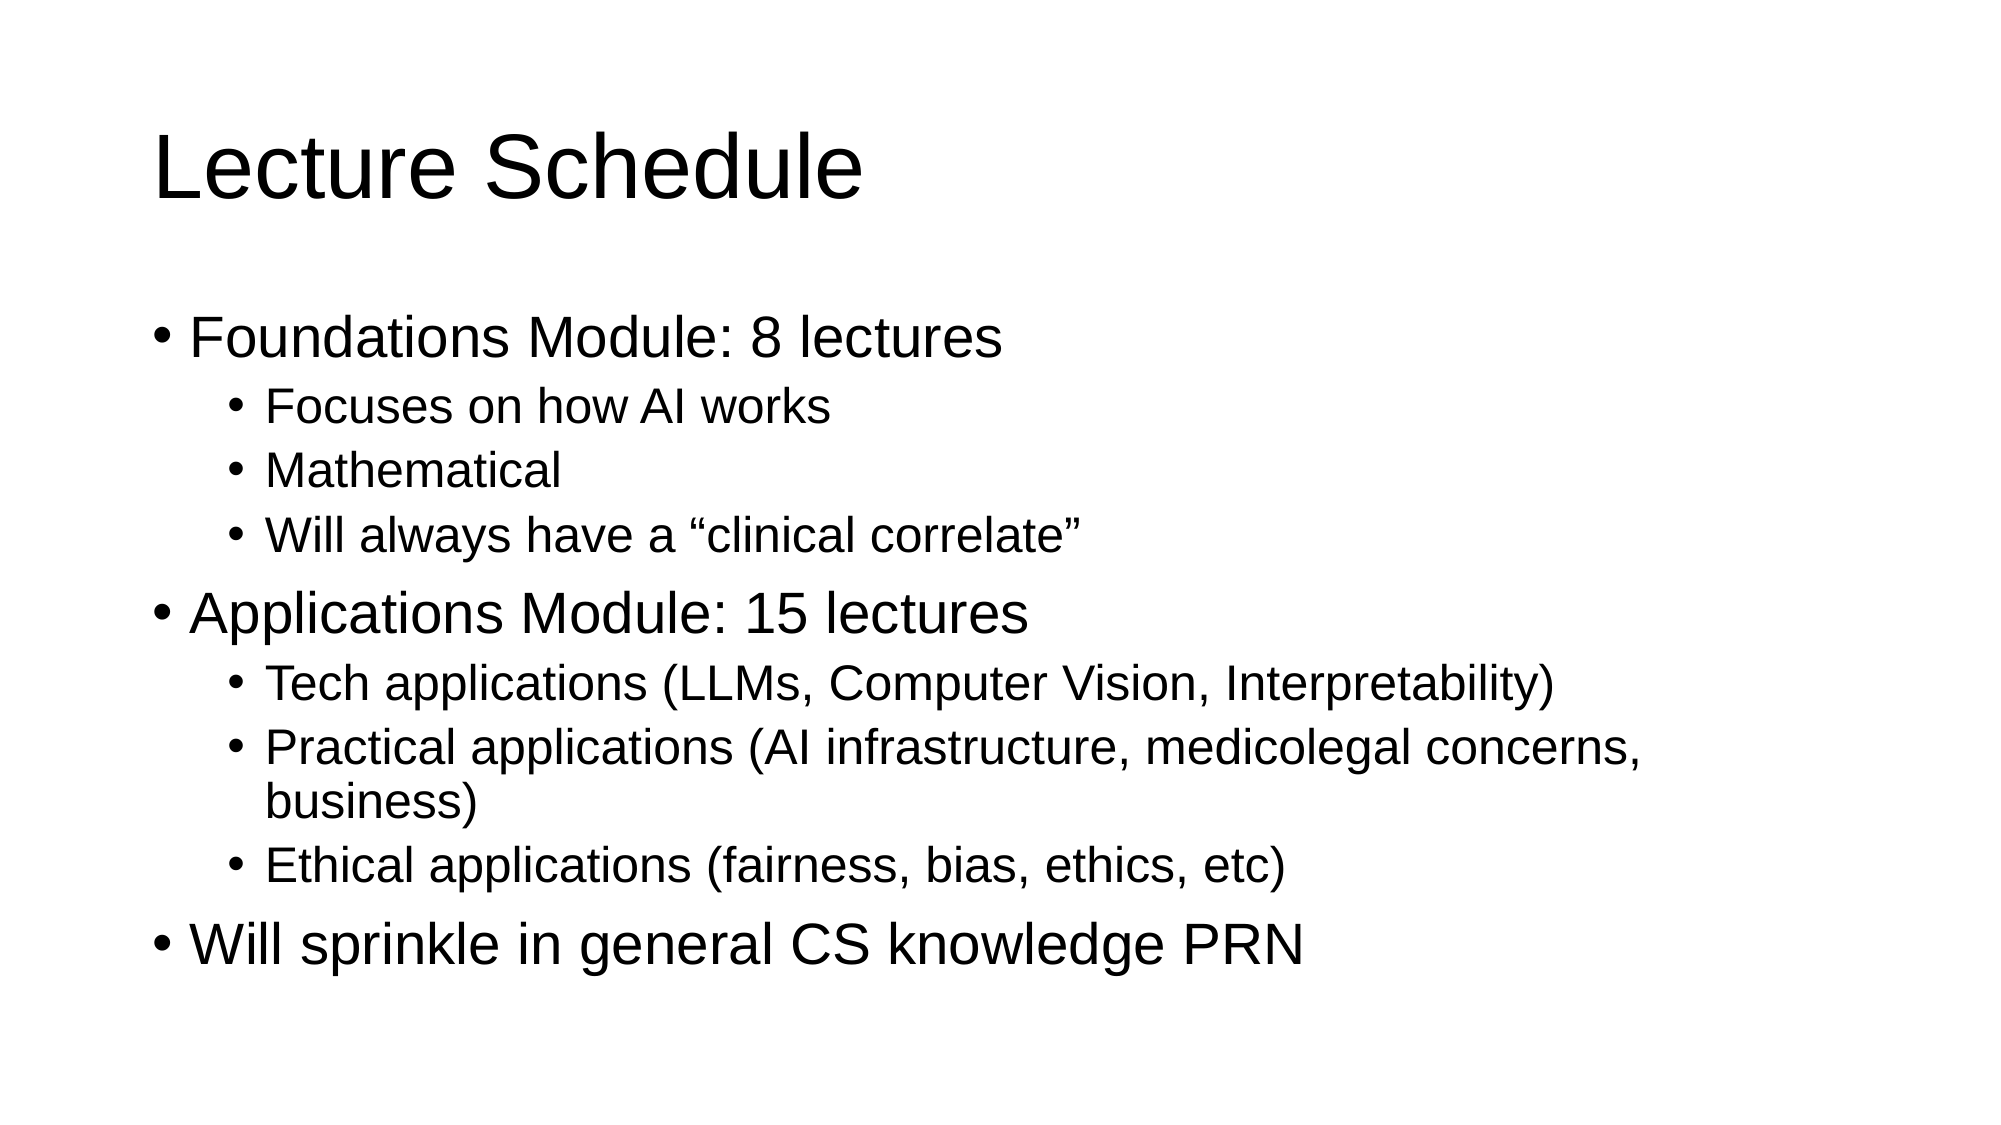

# Lecture Schedule
Foundations Module: 8 lectures
Focuses on how AI works
Mathematical
Will always have a “clinical correlate”
Applications Module: 15 lectures
Tech applications (LLMs, Computer Vision, Interpretability)
Practical applications (AI infrastructure, medicolegal concerns, business)
Ethical applications (fairness, bias, ethics, etc)
Will sprinkle in general CS knowledge PRN